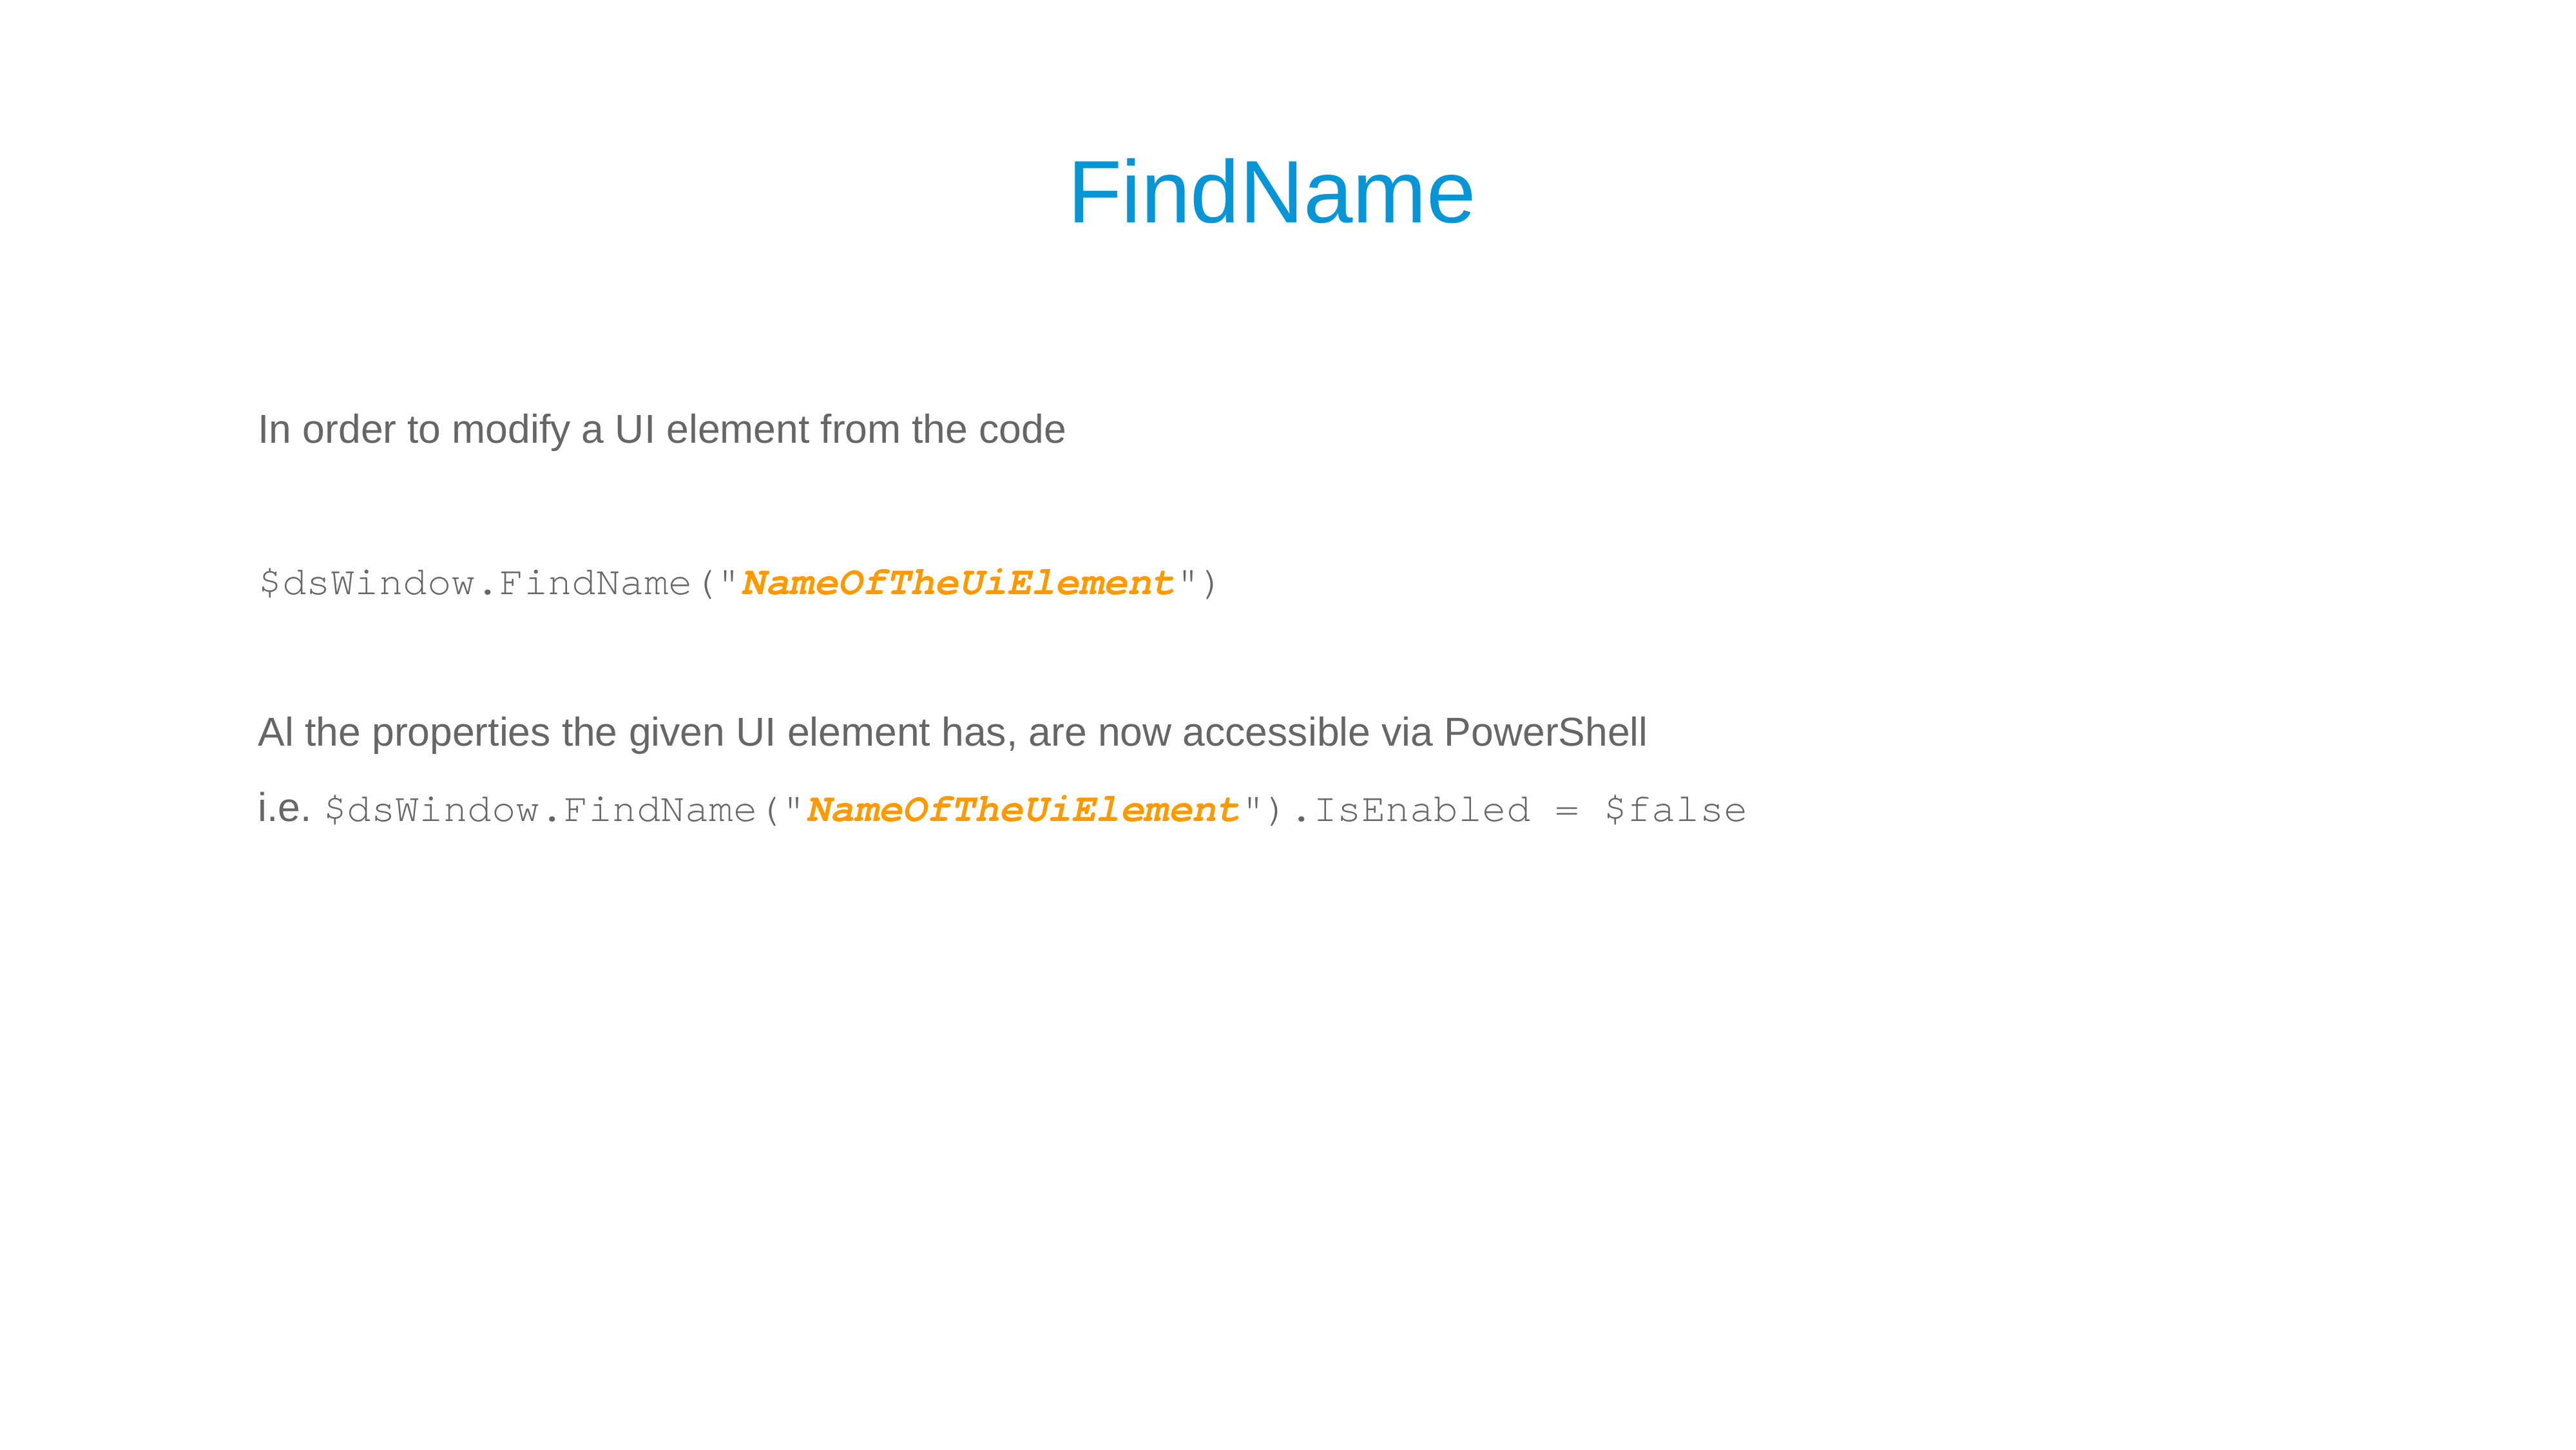

# FindName
In order to modify a UI element from the code

$dsWindow.FindName("NameOfTheUiElement")

Al the properties the given UI element has, are now accessible via PowerShell
i.e. $dsWindow.FindName("NameOfTheUiElement").IsEnabled = $false